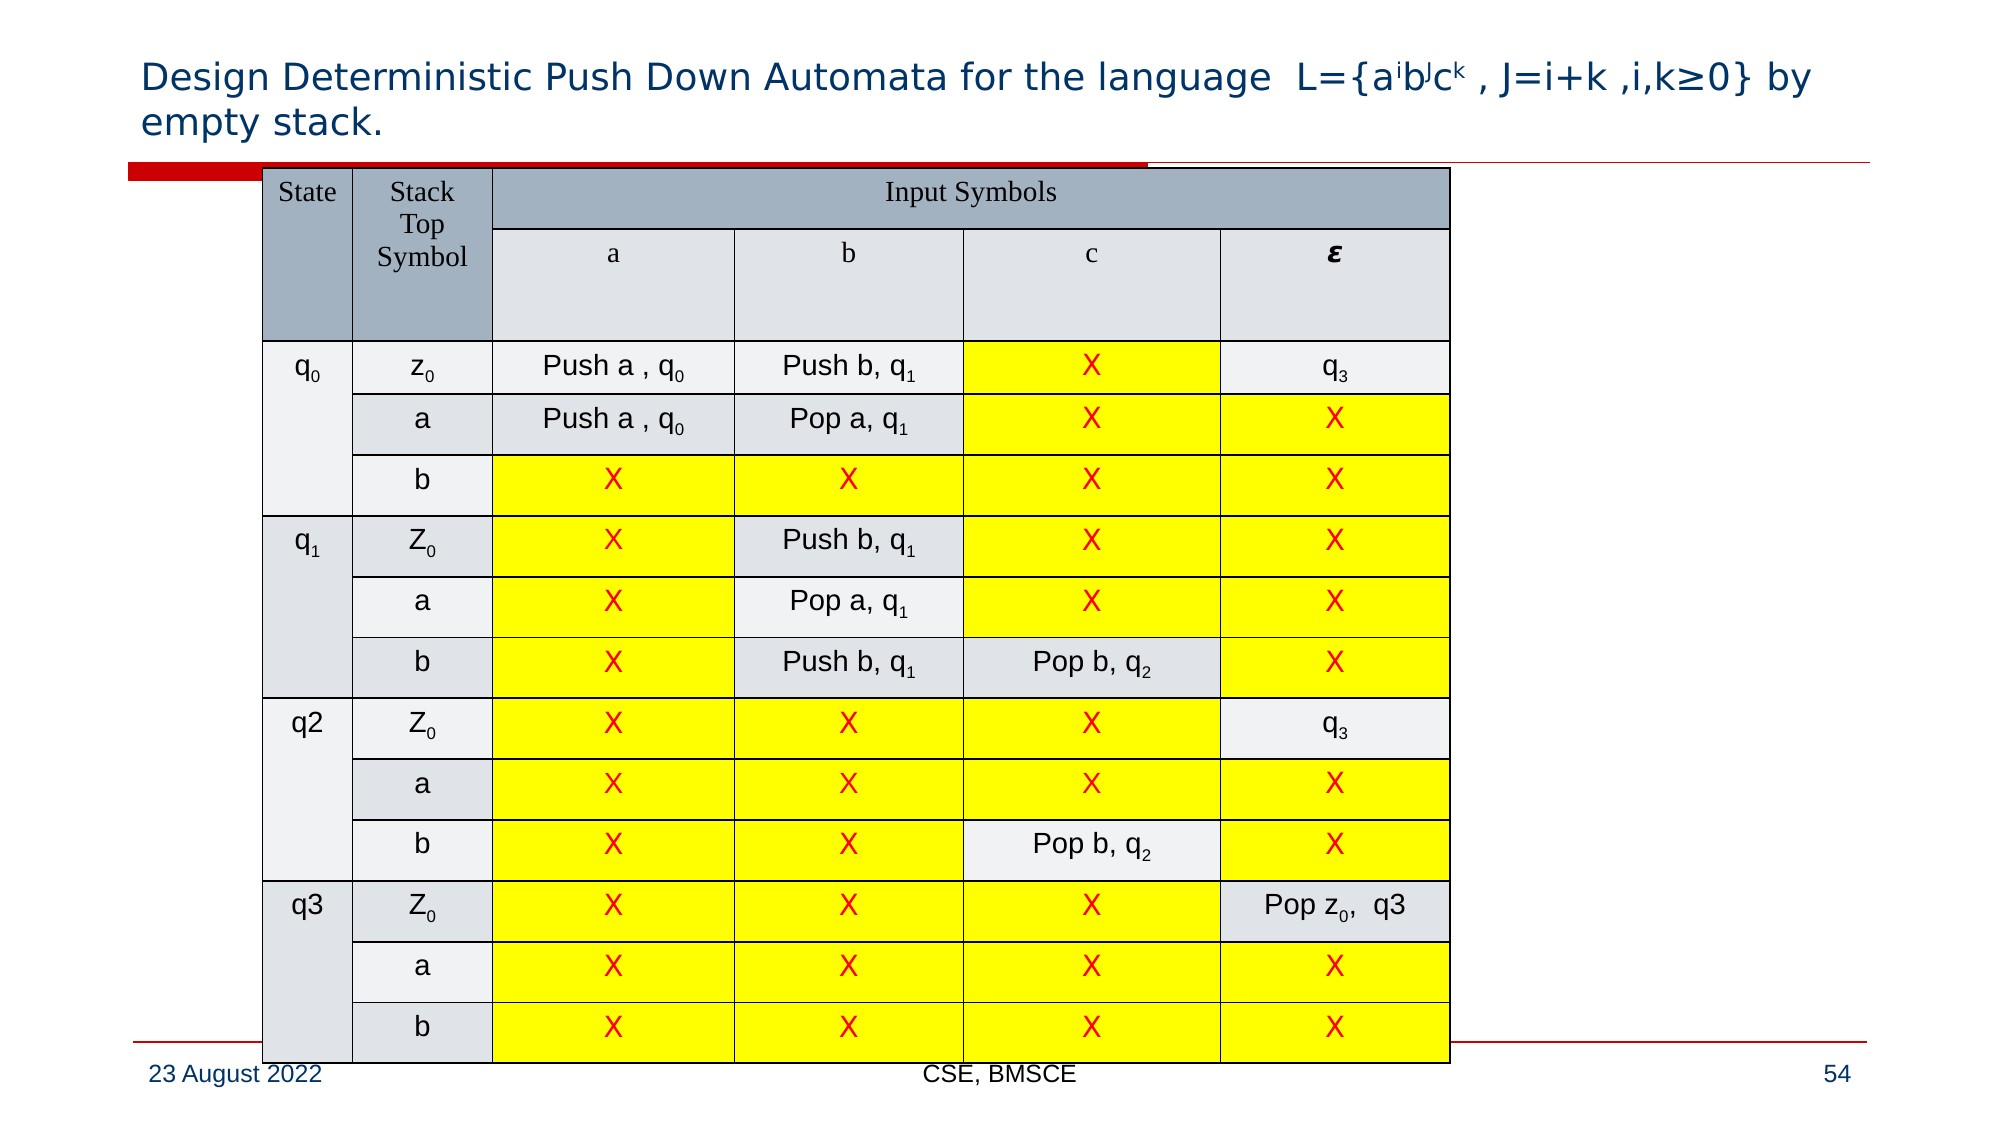

# Design Deterministic Push Down Automata for the language  L={aibJck , J=i+k ,i,k≥0} by empty stack.
| State | Stack Top Symbol | Input Symbols |  |  |  |
| --- | --- | --- | --- | --- | --- |
|  |  | a | b | c | 𝞮 |
| q0 | z0 | Push a , q0 | Push b, q1 | X | q3 |
|  | a | Push a , q0 | Pop a, q1 | X | X |
|  | b | X | X | X | X |
| q1 | Z0 | X | Push b, q1 | X | X |
|  | a | X | Pop a, q1 | X | X |
|  | b | X | Push b, q1 | Pop b, q2 | X |
| q2 | Z0 | X | X | X | q3 |
|  | a | X | X | X | X |
|  | b | X | X | Pop b, q2 | X |
| q3 | Z0 | X | X | X | Pop z0, q3 |
|  | a | X | X | X | X |
|  | b | X | X | X | X |
CSE, BMSCE
54
23 August 2022